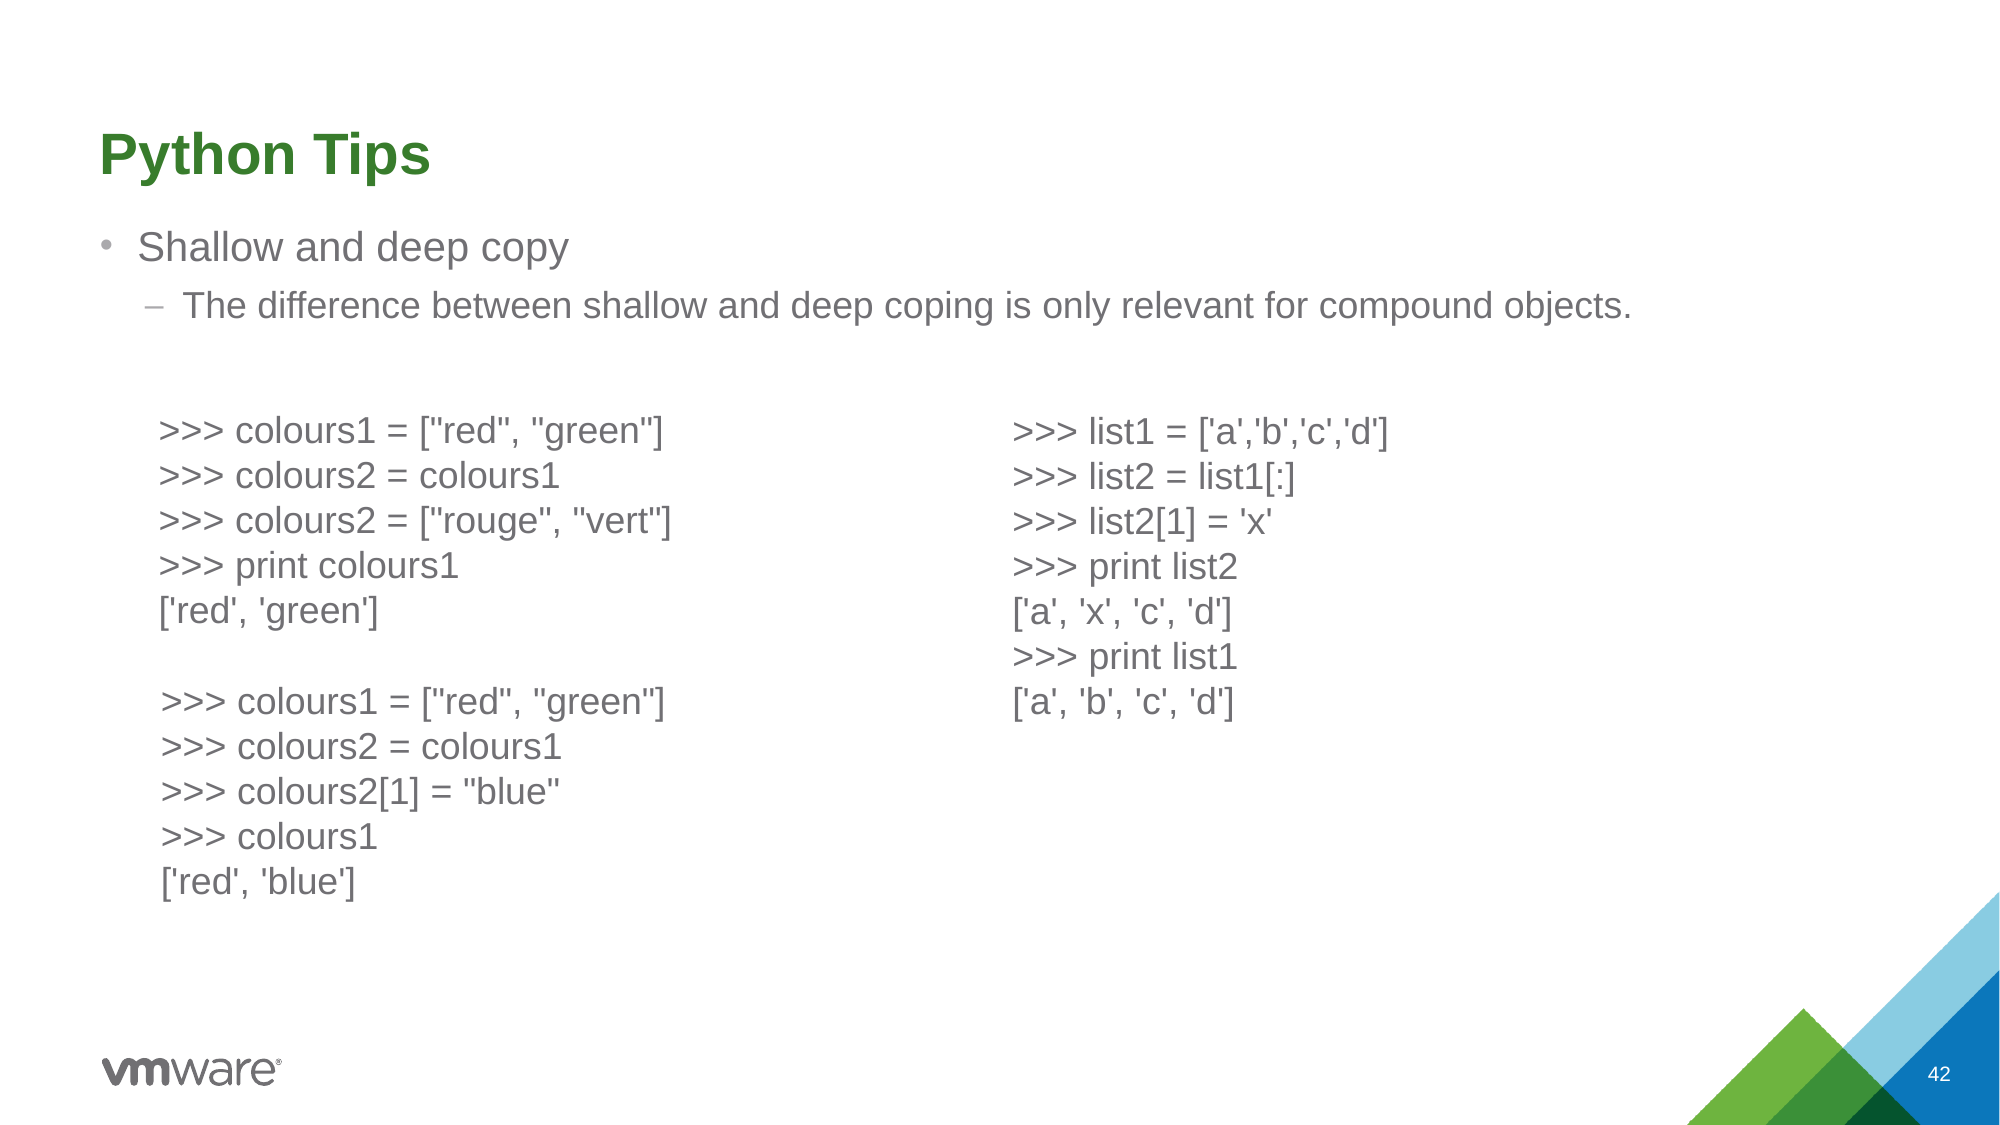

# Python Tips
Shallow and deep copy
The difference between shallow and deep coping is only relevant for compound objects.

>>> colours1 = ["red", "green"]
>>> colours2 = colours1
>>> colours2 = ["rouge", "vert"]
>>> print colours1
['red', 'green']

>>> list1 = ['a','b','c','d']
>>> list2 = list1[:]
>>> list2[1] = 'x'
>>> print list2
['a', 'x', 'c', 'd']
>>> print list1
['a', 'b', 'c', 'd']
>>> colours1 = ["red", "green"]
>>> colours2 = colours1
>>> colours2[1] = "blue"
>>> colours1
['red', 'blue']
42